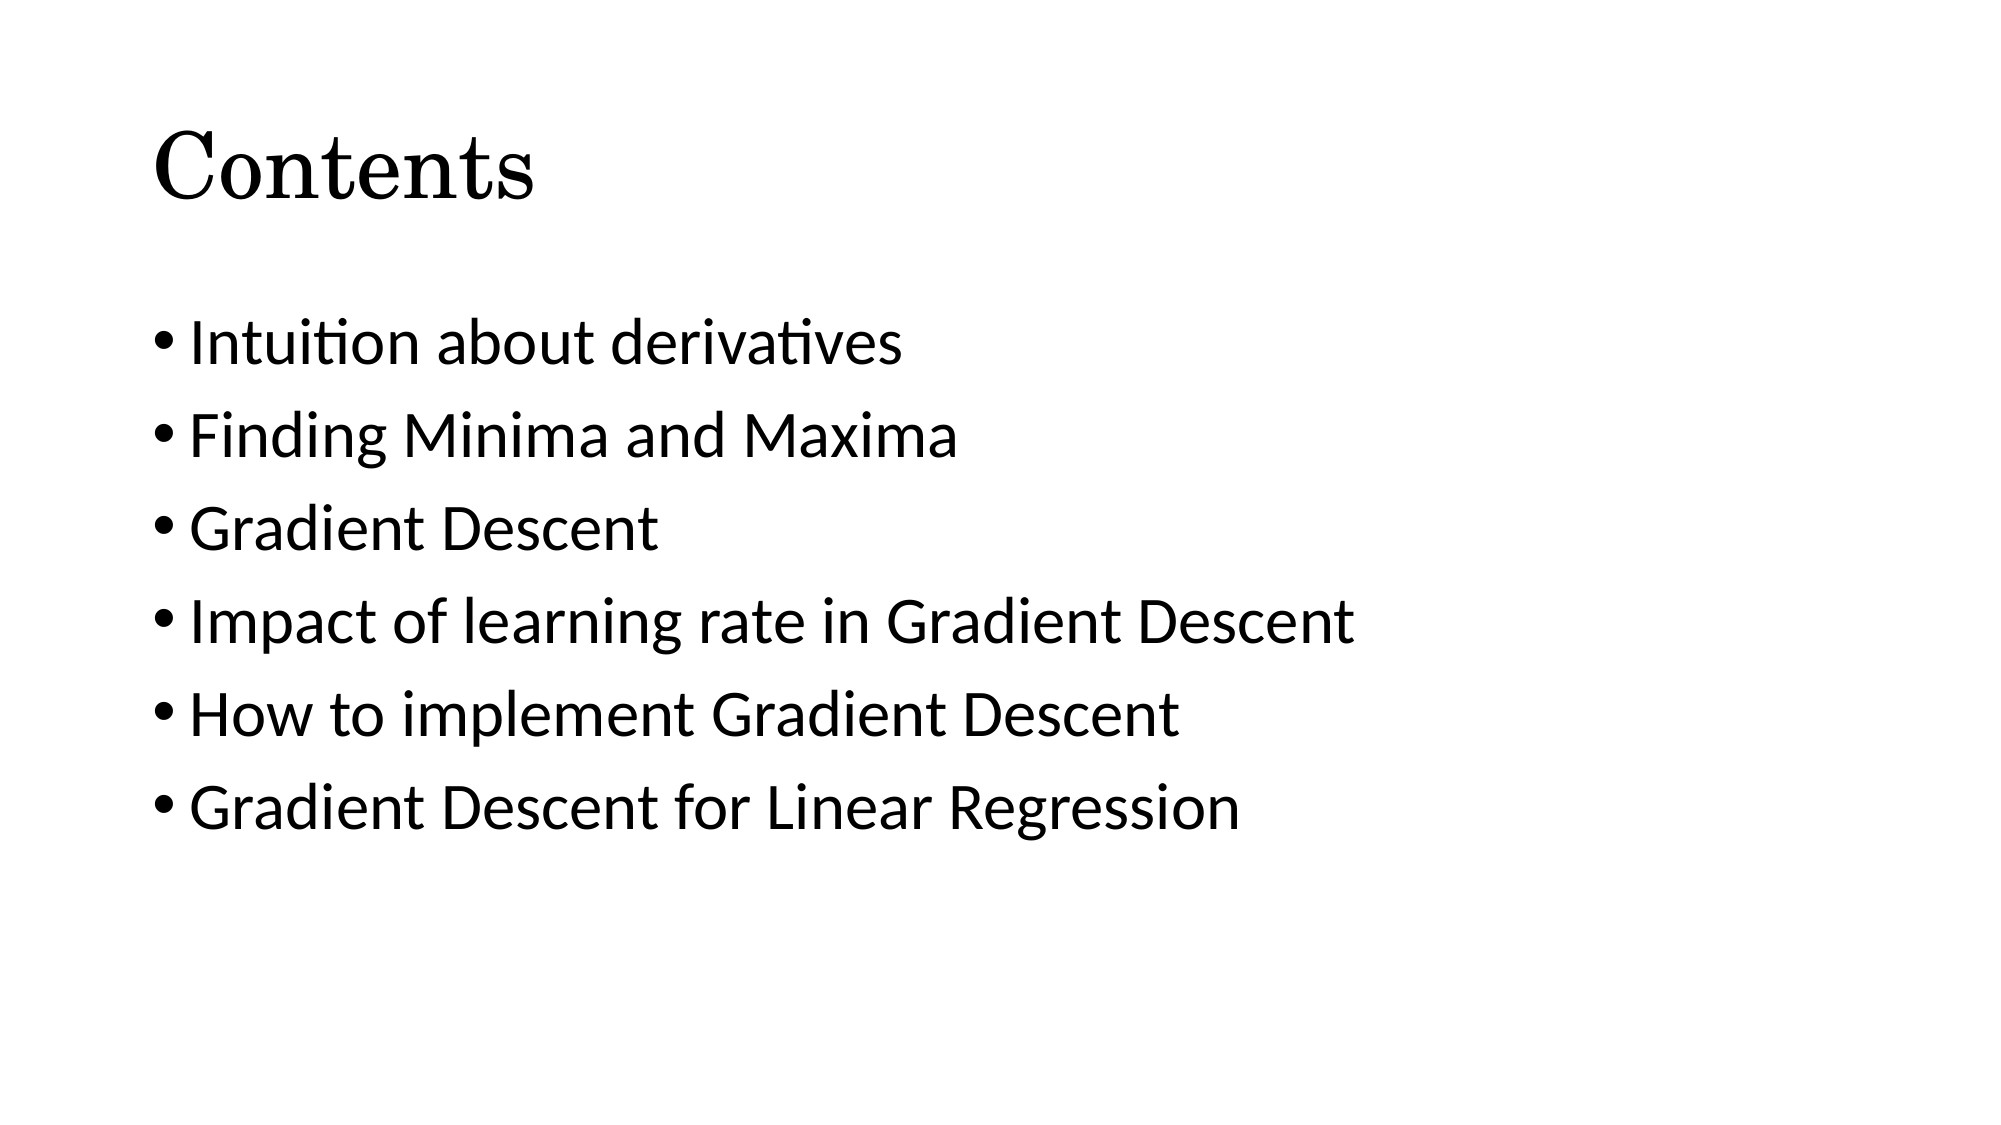

Contents
Intuition about derivatives
Finding Minima and Maxima
Gradient Descent
Impact of learning rate in Gradient Descent
How to implement Gradient Descent
Gradient Descent for Linear Regression